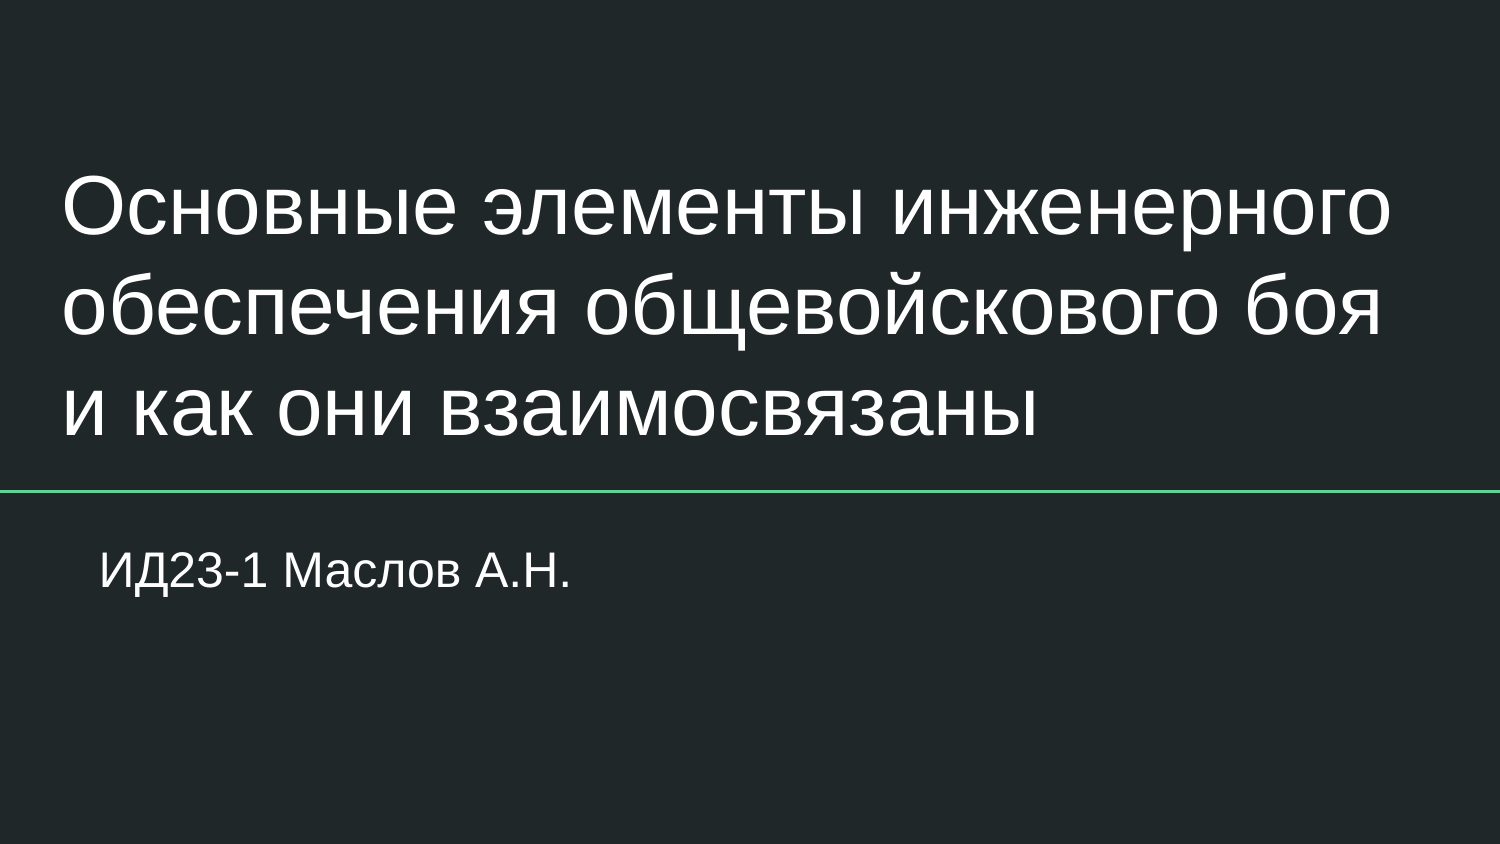

# Основные элементы инженерного обеспечения общевойскового боя и как они взаимосвязаны
ИД23-1 Маслов А.Н.